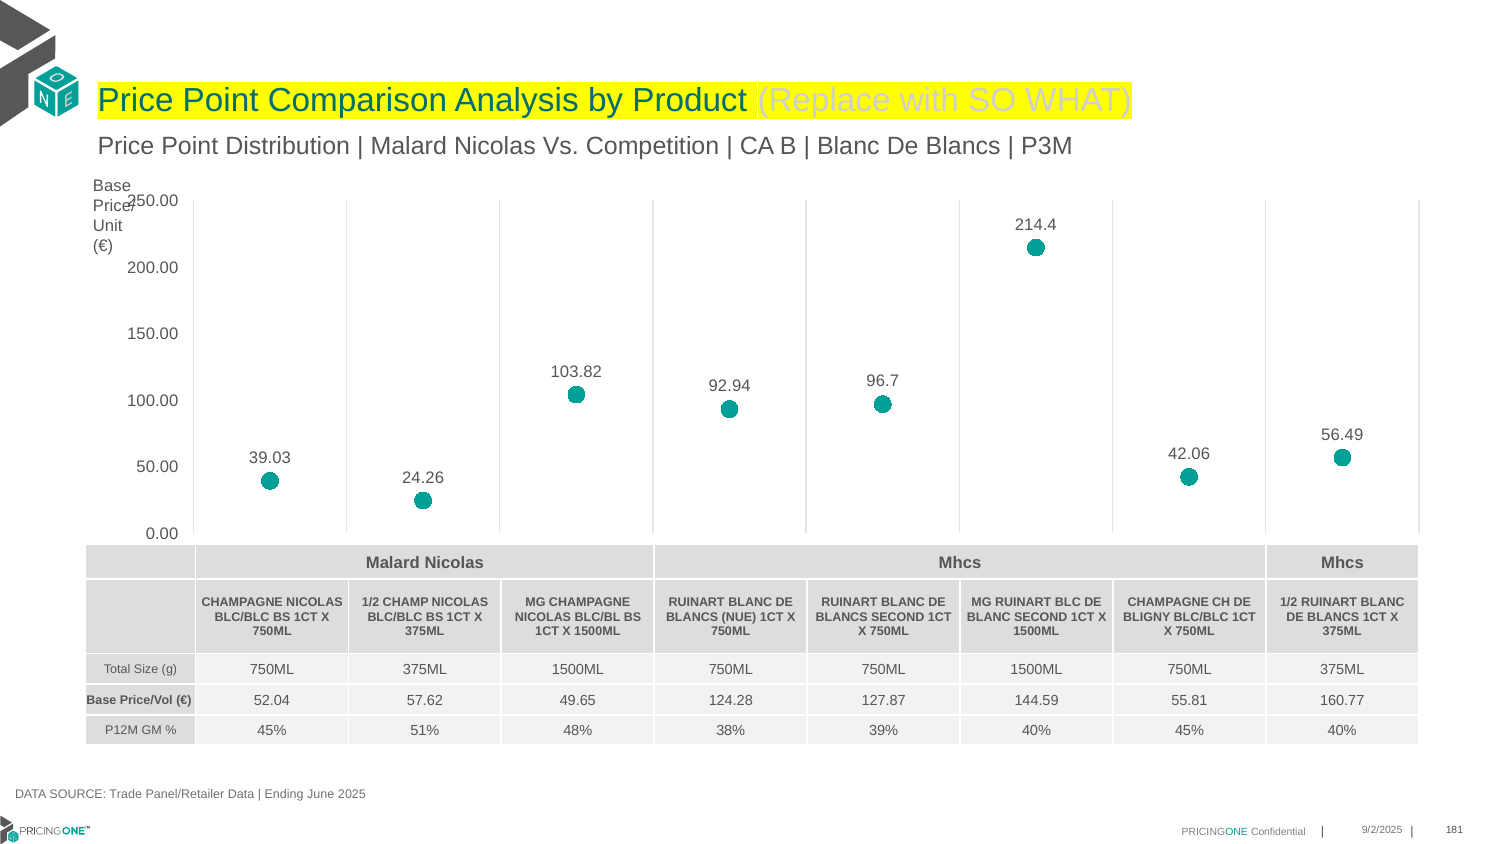

# Price Point Comparison Analysis by Product (Replace with SO WHAT)
Price Point Distribution | Malard Nicolas Vs. Competition | CA B | Blanc De Blancs | P3M
Base Price/Unit (€)

### Chart

| Category | Base Price/Unit |
|---|---|
| CHAMPAGNE NICOLAS BLC/BLC BS 1CT X 750ML | 39.03 |
| 1/2 CHAMP NICOLAS BLC/BLC BS 1CT X 375ML | 24.26 |
| MG CHAMPAGNE NICOLAS BLC/BL BS 1CT X 1500ML | 103.82 |
| RUINART BLANC DE BLANCS (NUE) 1CT X 750ML | 92.94 |
| RUINART BLANC DE BLANCS SECOND 1CT X 750ML | 96.7 |
| MG RUINART BLC DE BLANC SECOND 1CT X 1500ML | 214.4 |
| CHAMPAGNE CH DE BLIGNY BLC/BLC 1CT X 750ML | 42.06 |
| 1/2 RUINART BLANC DE BLANCS 1CT X 375ML | 56.49 |
|  | Malard Nicolas | Malard Nicolas | Malard Nicolas | Mhcs | Mhcs | Mhcs | De Bligny | Mhcs |
| --- | --- | --- | --- | --- | --- | --- | --- | --- |
|  | CHAMPAGNE NICOLAS BLC/BLC BS 1CT X 750ML | 1/2 CHAMP NICOLAS BLC/BLC BS 1CT X 375ML | MG CHAMPAGNE NICOLAS BLC/BL BS 1CT X 1500ML | RUINART BLANC DE BLANCS (NUE) 1CT X 750ML | RUINART BLANC DE BLANCS SECOND 1CT X 750ML | MG RUINART BLC DE BLANC SECOND 1CT X 1500ML | CHAMPAGNE CH DE BLIGNY BLC/BLC 1CT X 750ML | 1/2 RUINART BLANC DE BLANCS 1CT X 375ML |
| Total Size (g) | 750ML | 375ML | 1500ML | 750ML | 750ML | 1500ML | 750ML | 375ML |
| Base Price/Vol (€) | 52.04 | 57.62 | 49.65 | 124.28 | 127.87 | 144.59 | 55.81 | 160.77 |
| P12M GM % | 45% | 51% | 48% | 38% | 39% | 40% | 45% | 40% |
DATA SOURCE: Trade Panel/Retailer Data | Ending June 2025

9/2/2025
181